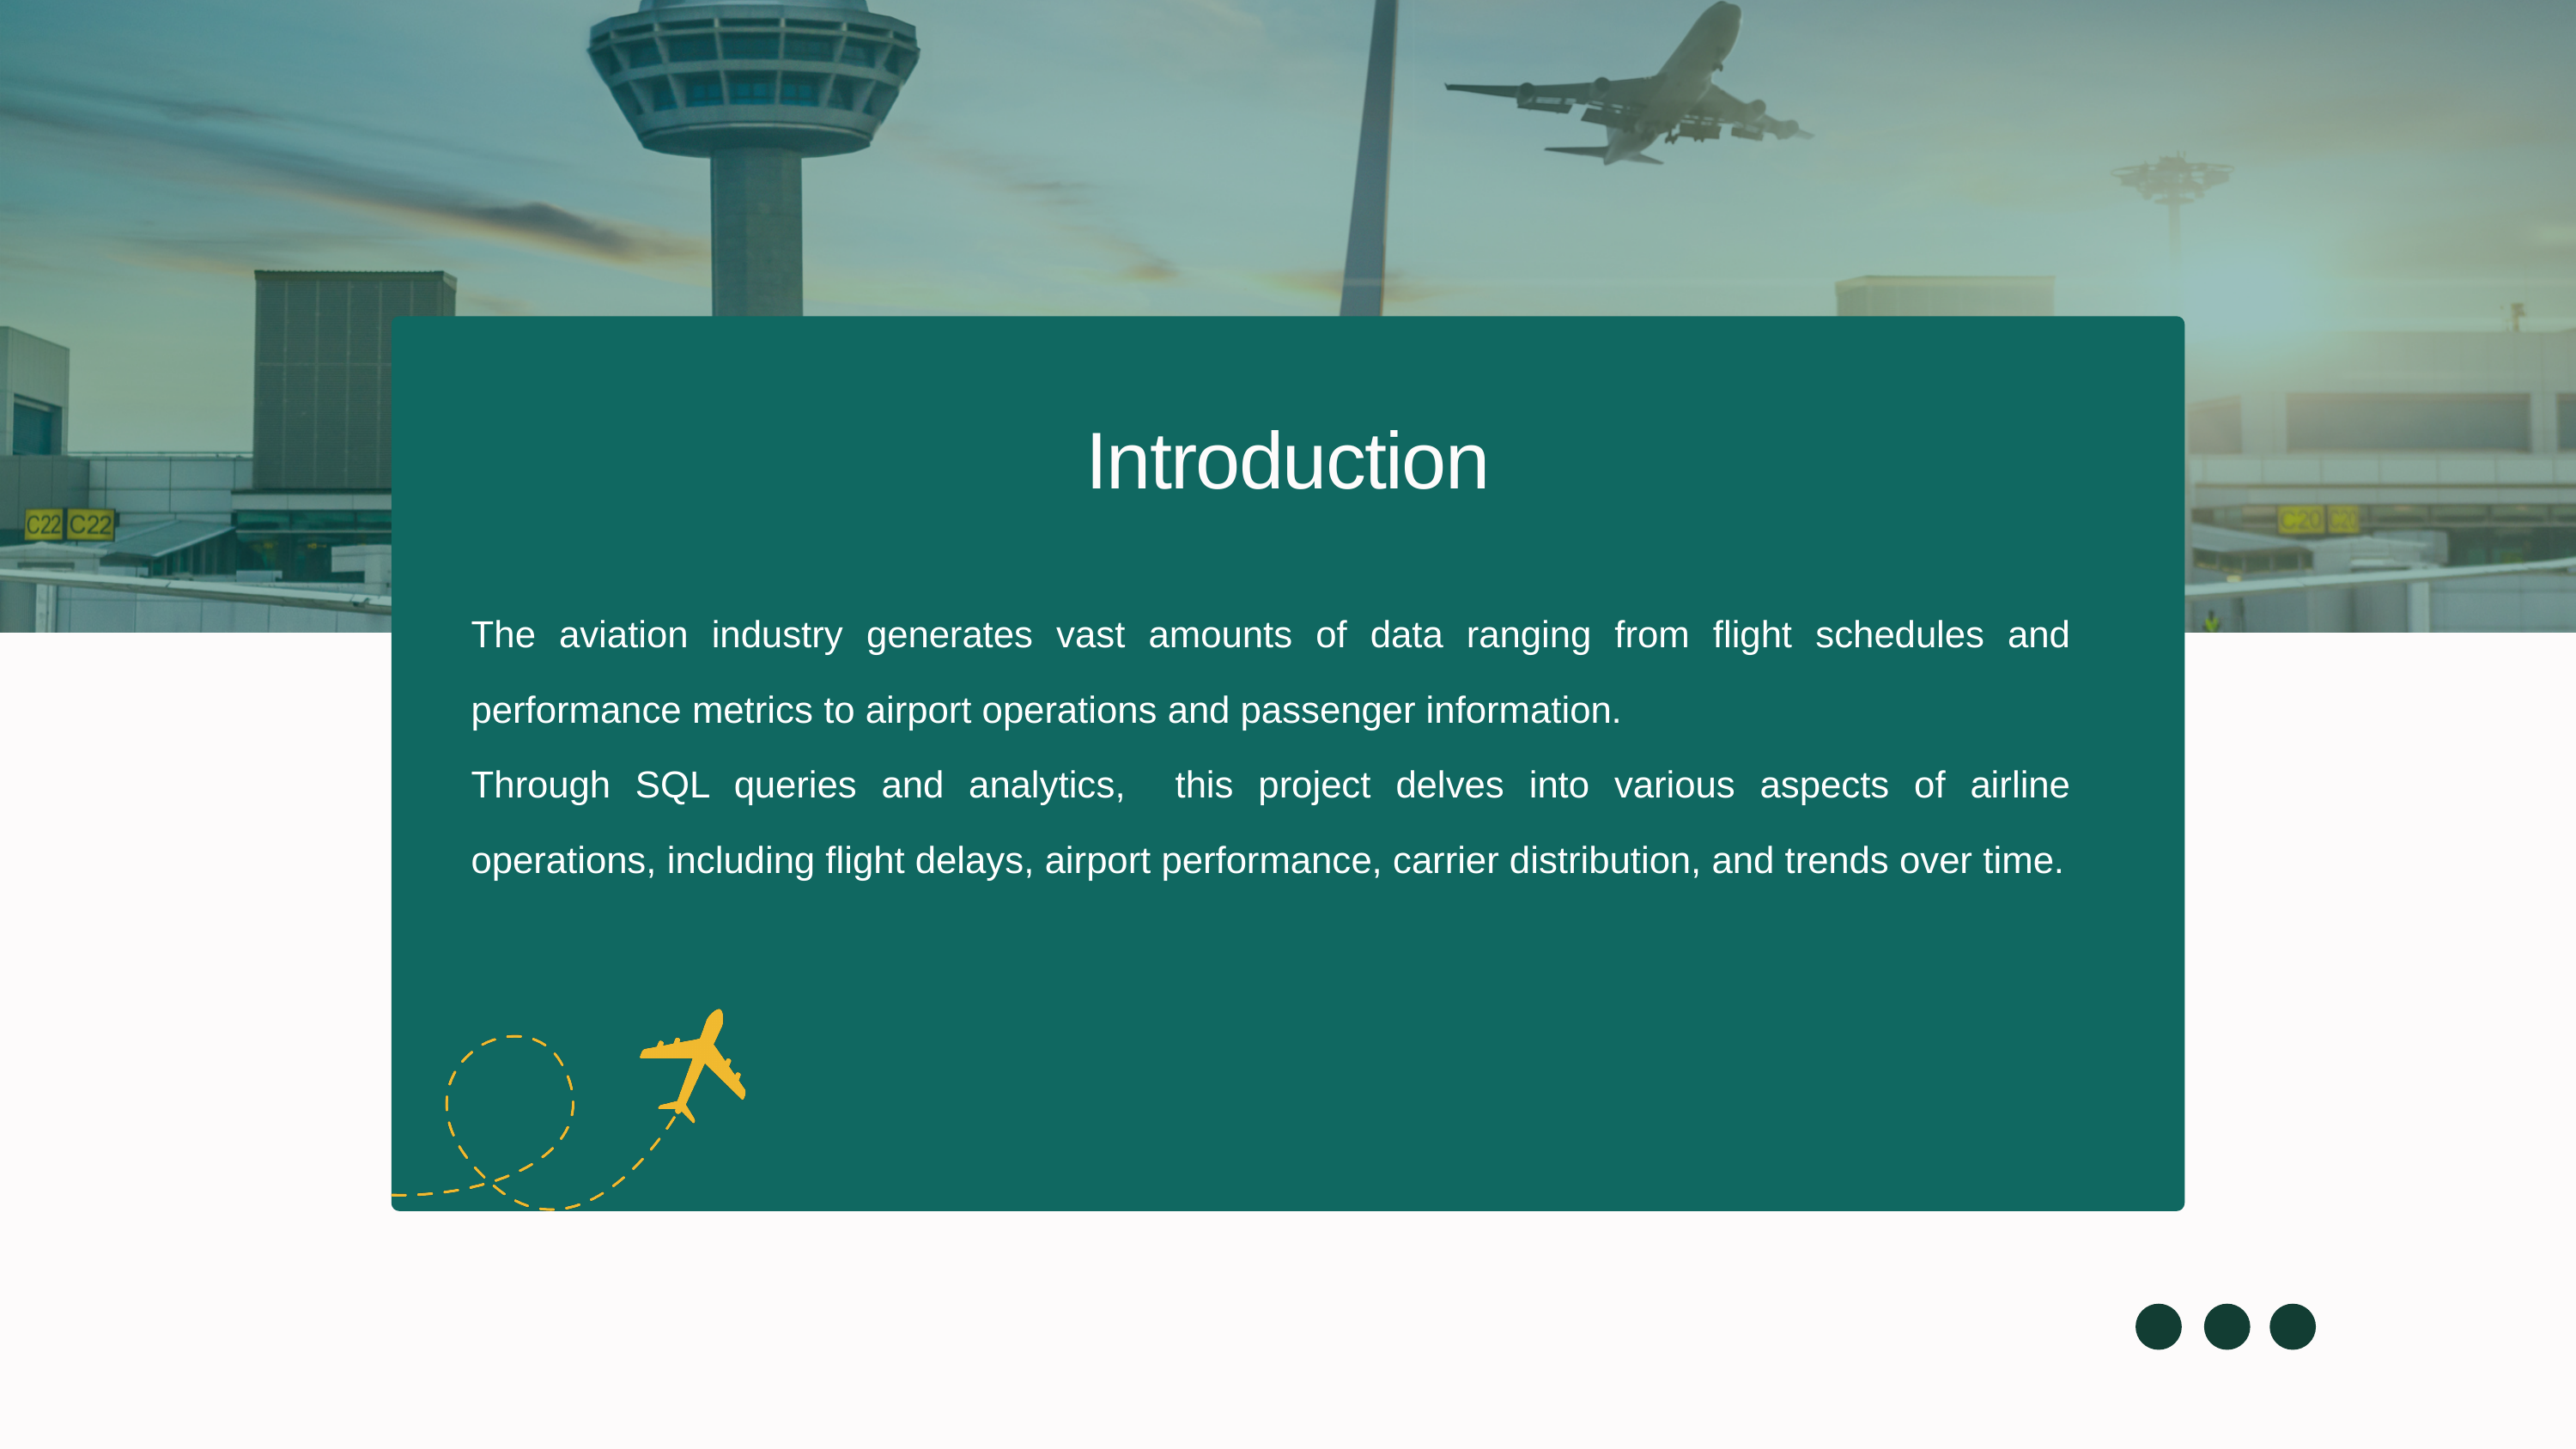

Introduction
The aviation industry generates vast amounts of data ranging from flight schedules and performance metrics to airport operations and passenger information.
Through SQL queries and analytics,  this project delves into various aspects of airline operations, including flight delays, airport performance, carrier distribution, and trends over time.